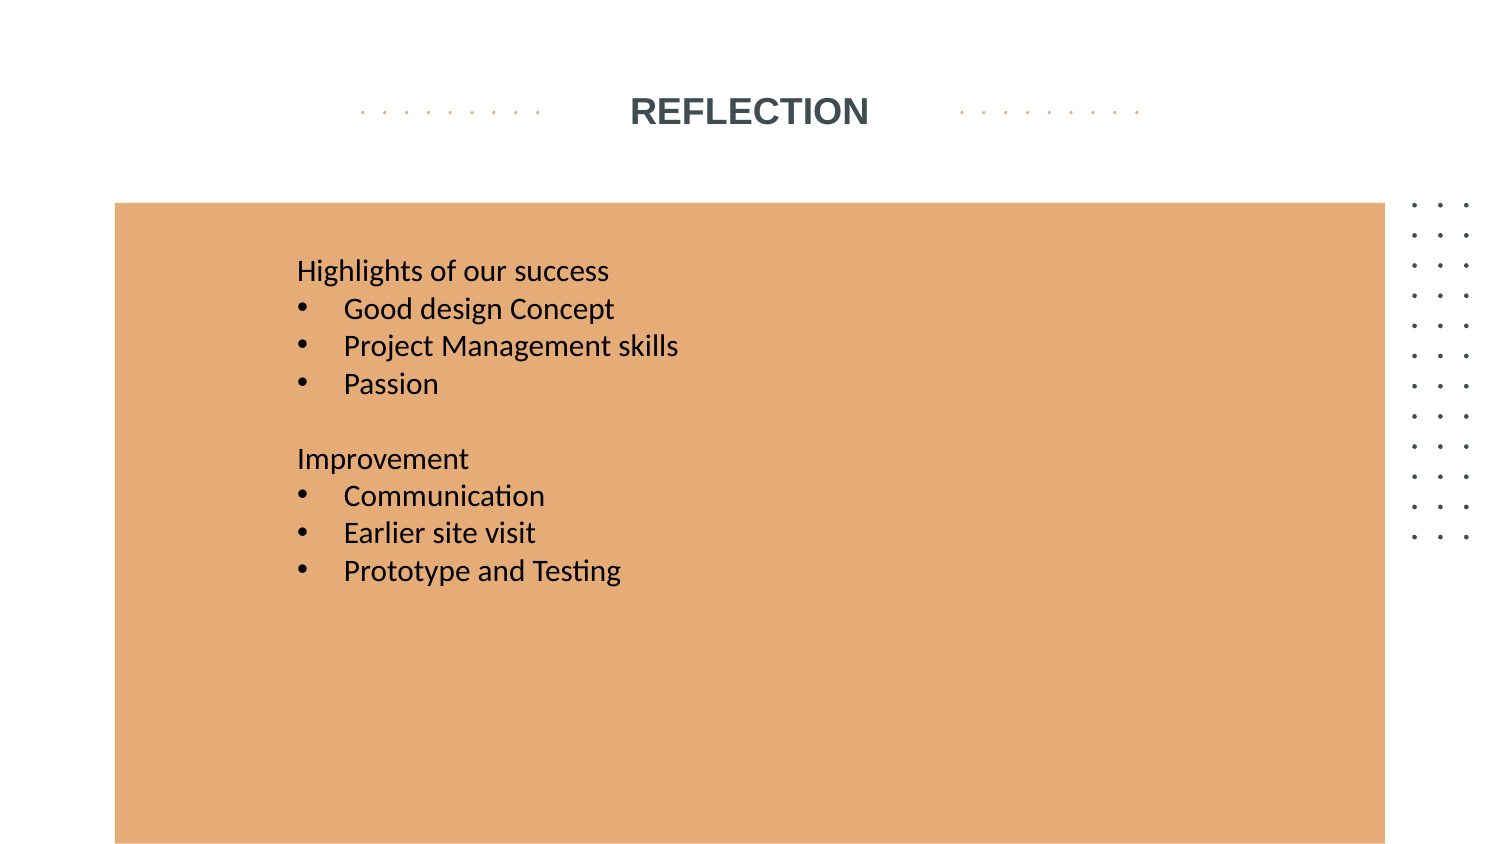

# REFLECTION

Highlights of our success
Good design Concept
Project Management skills
Passion

Improvement
Communication
Earlier site visit
Prototype and Testing